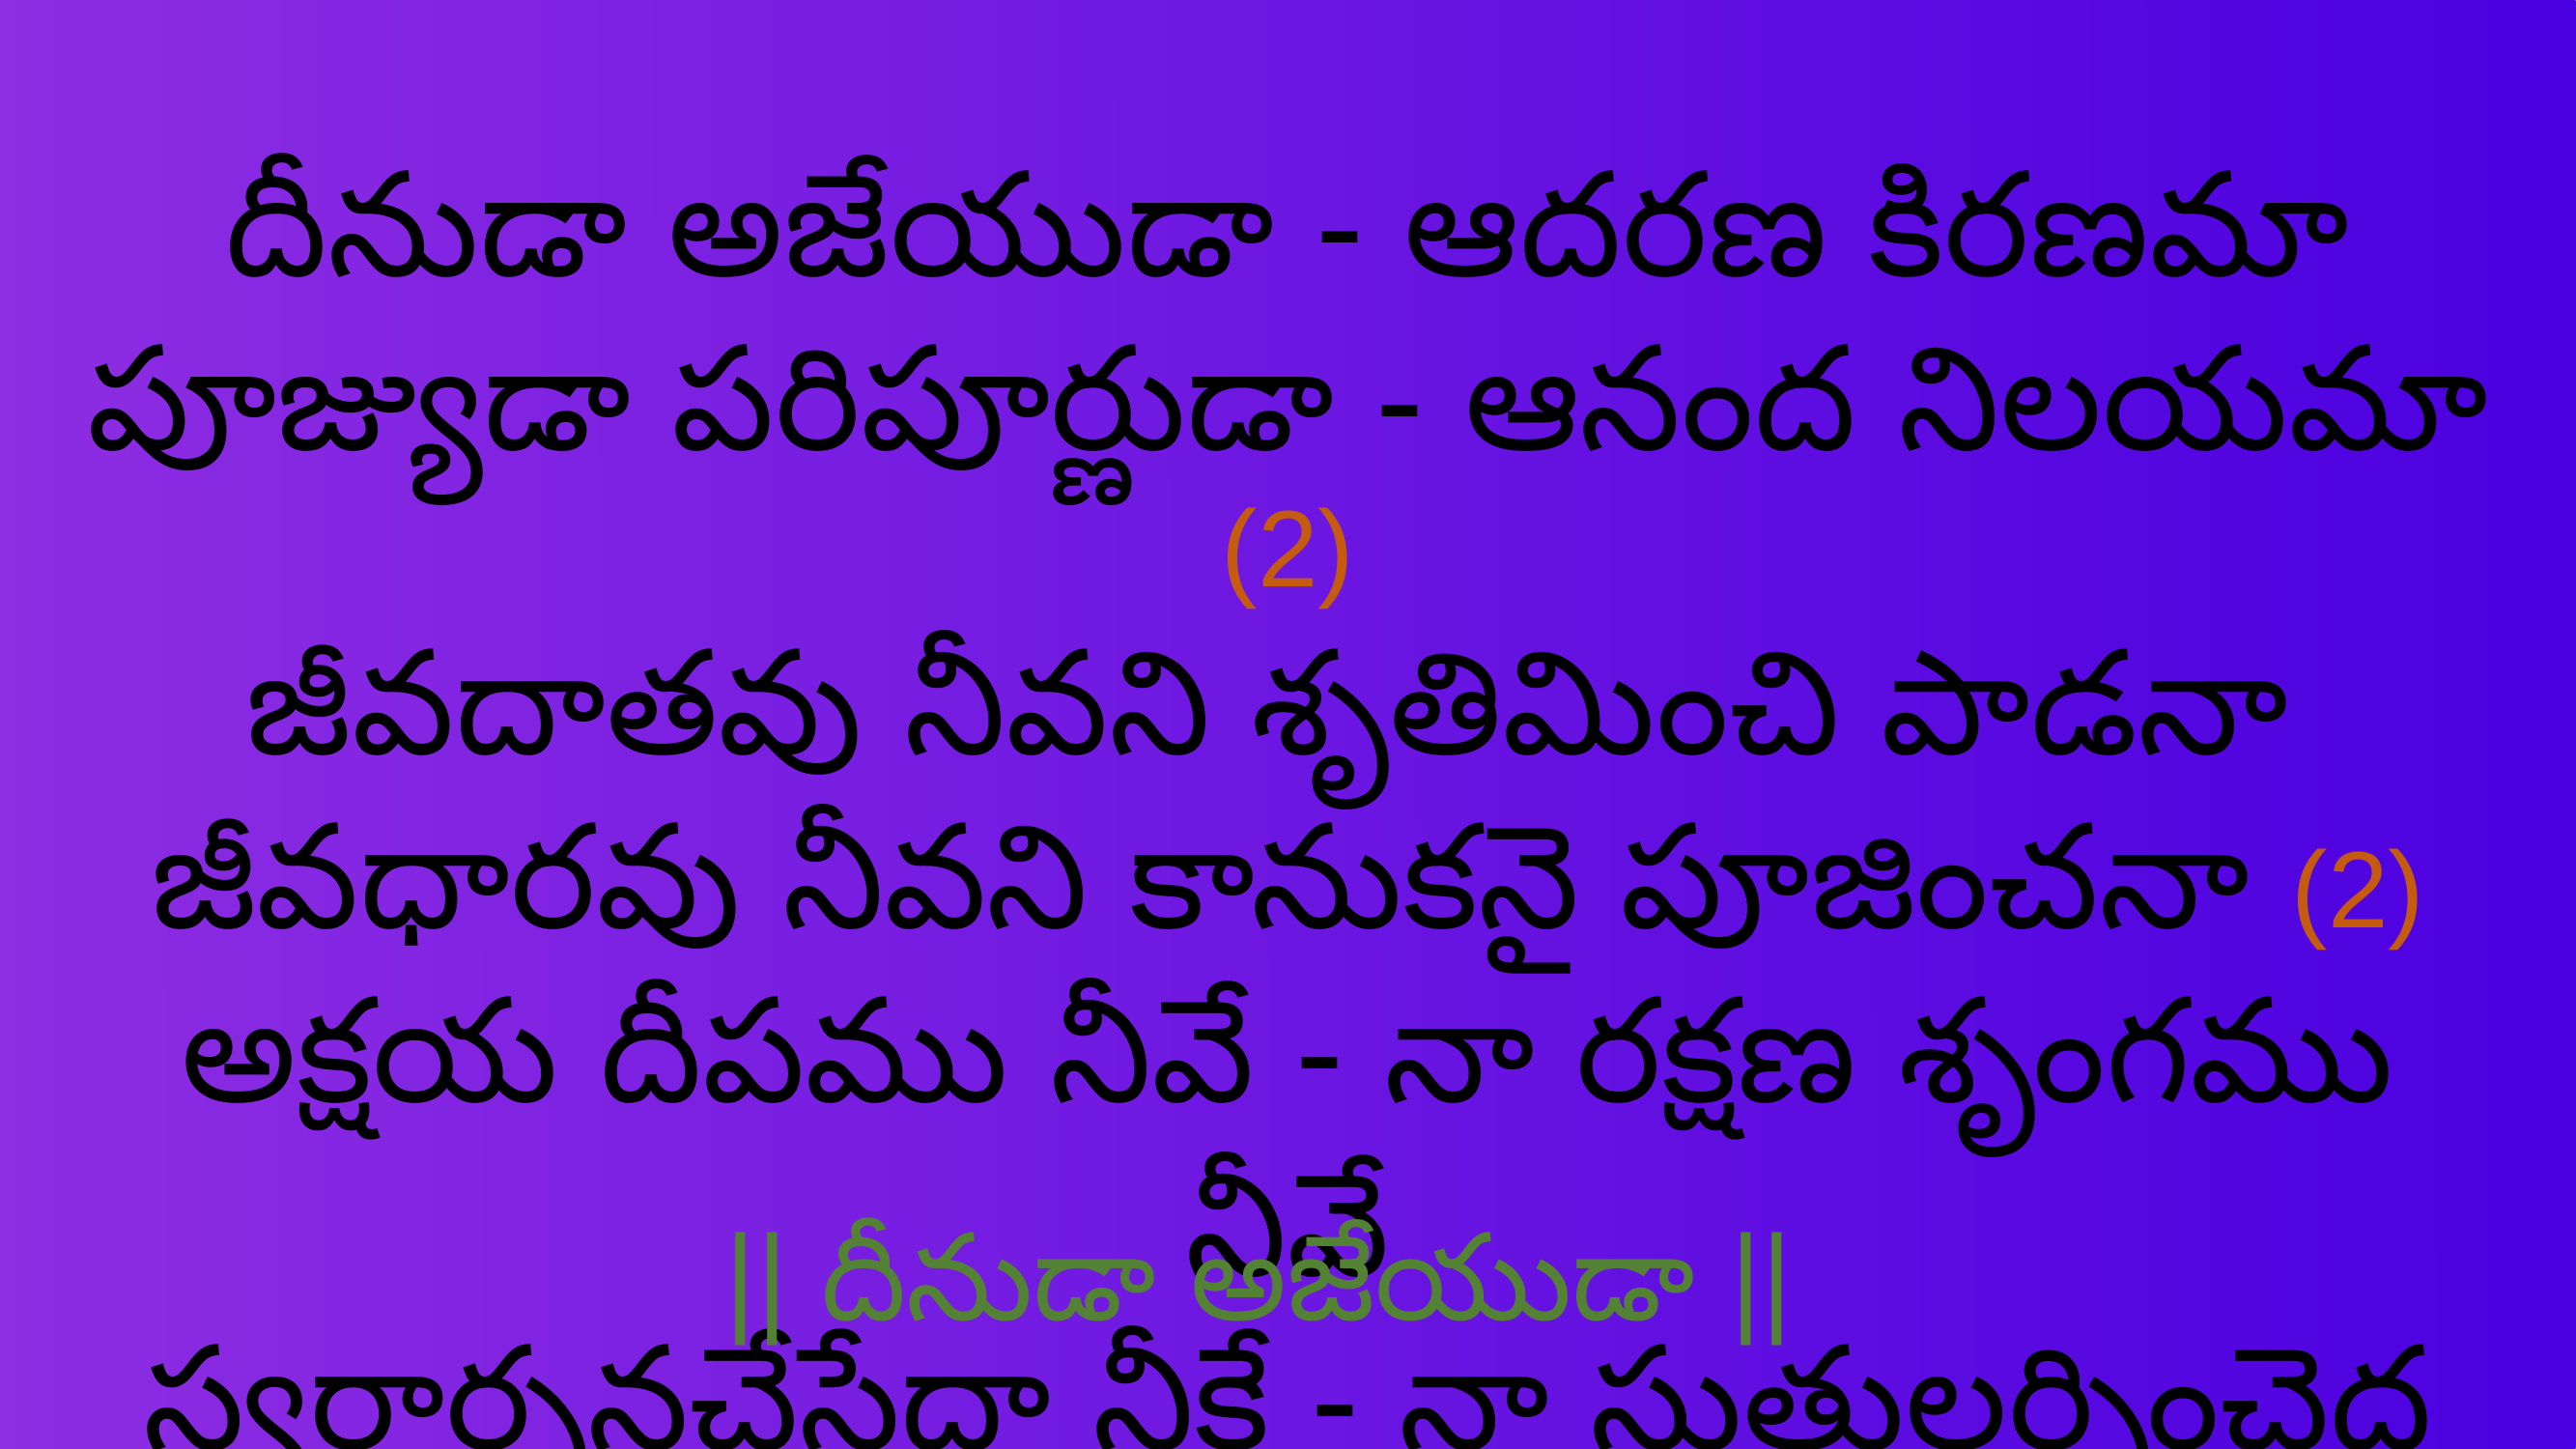

దీనుడా అజేయుడా - ఆదరణ కిరణమా
పూజ్యుడా పరిపూర్ణుడా - ఆనంద నిలయమా (2)
జీవదాతవు నీవని శృతిమించి పాడనా
జీవధారవు నీవని కానుకనై పూజించనా (2)
అక్షయ దీపము నీవే - నా రక్షణ శృంగము నీవే
స్వరార్చనచేసేదా నీకే - నా స్తుతులర్పించెద నీకే
 || దీనుడా అజేయుడా ||